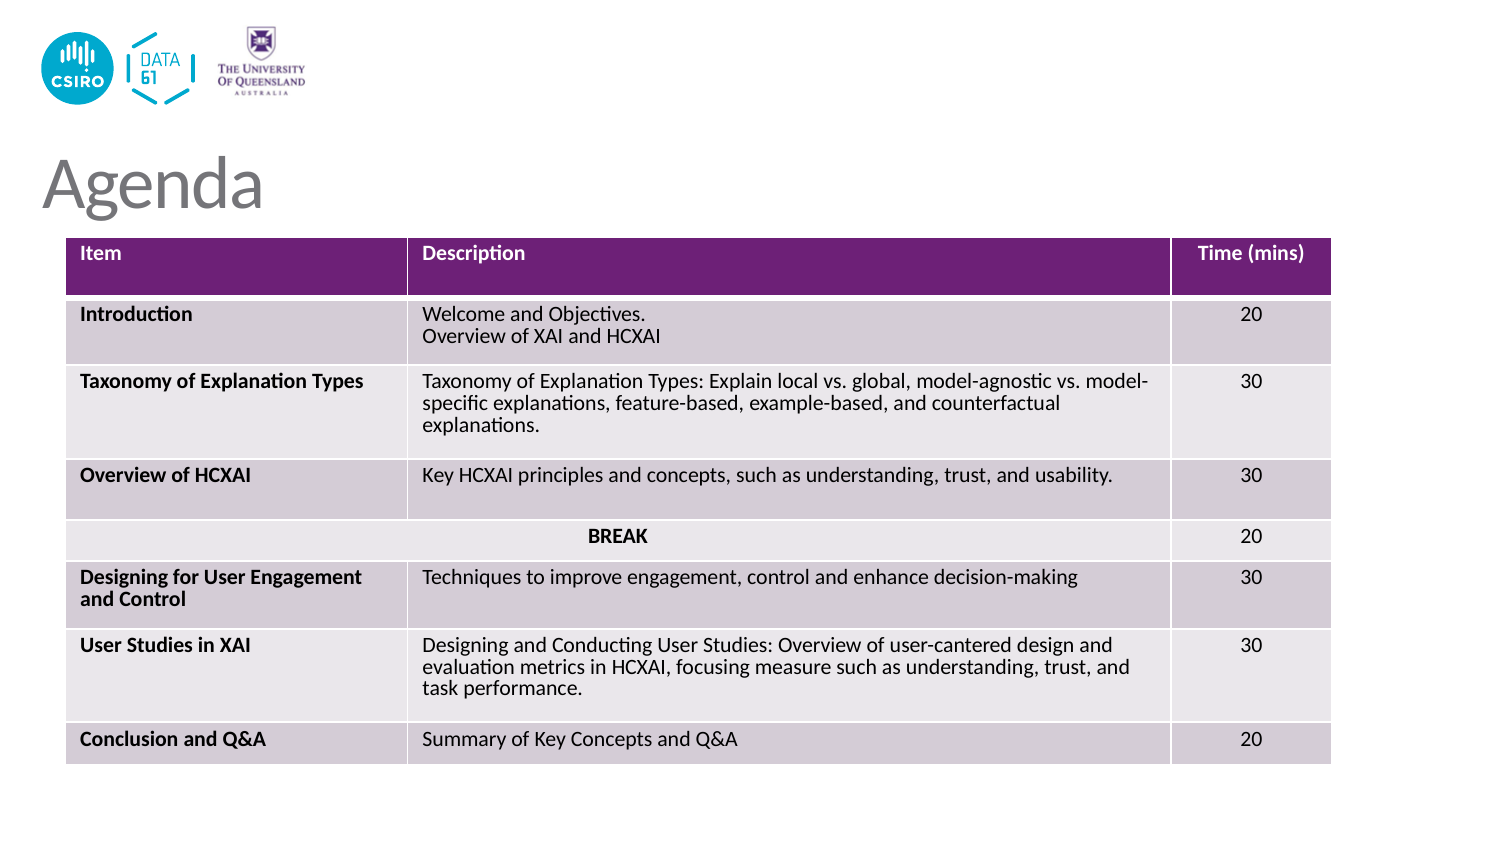

# Agenda
| Item | Description | Time (mins) |
| --- | --- | --- |
| Introduction | Welcome and Objectives. Overview of XAI and HCXAI | 20 |
| Taxonomy of Explanation Types | Taxonomy of Explanation Types: Explain local vs. global, model-agnostic vs. model-specific explanations, feature-based, example-based, and counterfactual explanations. | 30 |
| Overview of HCXAI | Key HCXAI principles and concepts, such as understanding, trust, and usability. | 30 |
| BREAK |  | 20 |
| Designing for User Engagement and Control | Techniques to improve engagement, control and enhance decision-making | 30 |
| User Studies in XAI | Designing and Conducting User Studies: Overview of user-cantered design and evaluation metrics in HCXAI, focusing measure such as understanding, trust, and task performance. | 30 |
| Conclusion and Q&A | Summary of Key Concepts and Q&A | 20 |